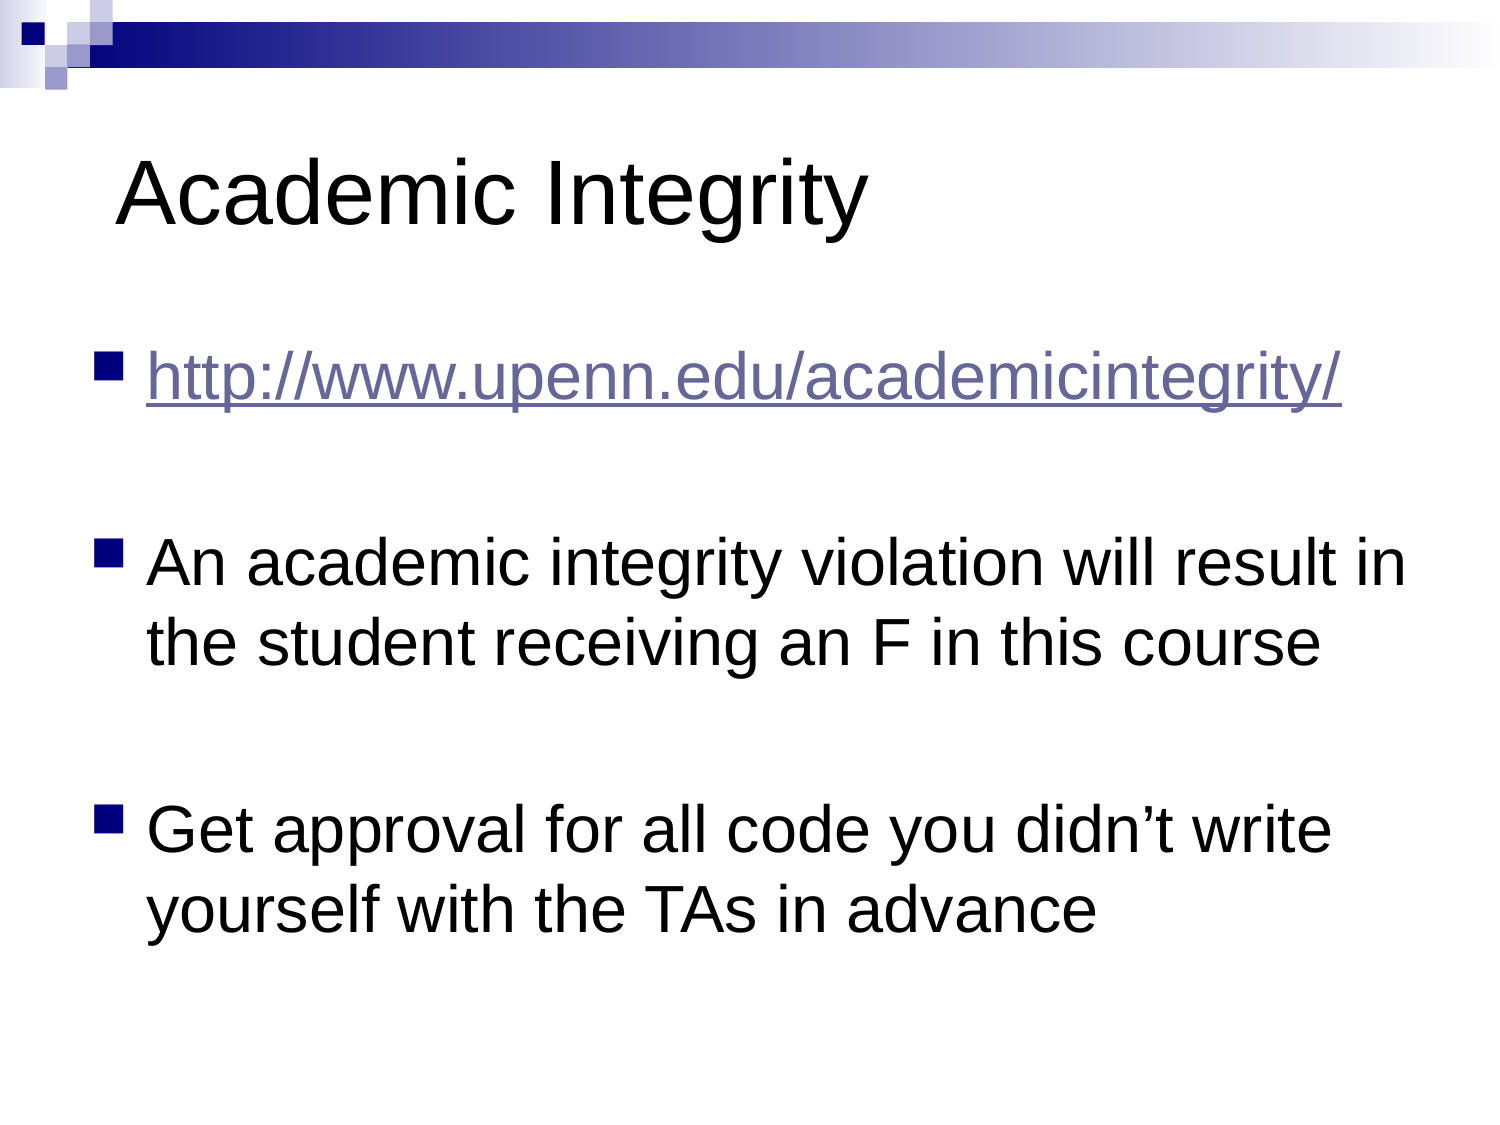

# Academic Integrity
http://www.upenn.edu/academicintegrity/

An academic integrity violation will result in the student receiving an F in this course

Get approval for all code you didn’t write yourself with the TAs in advance